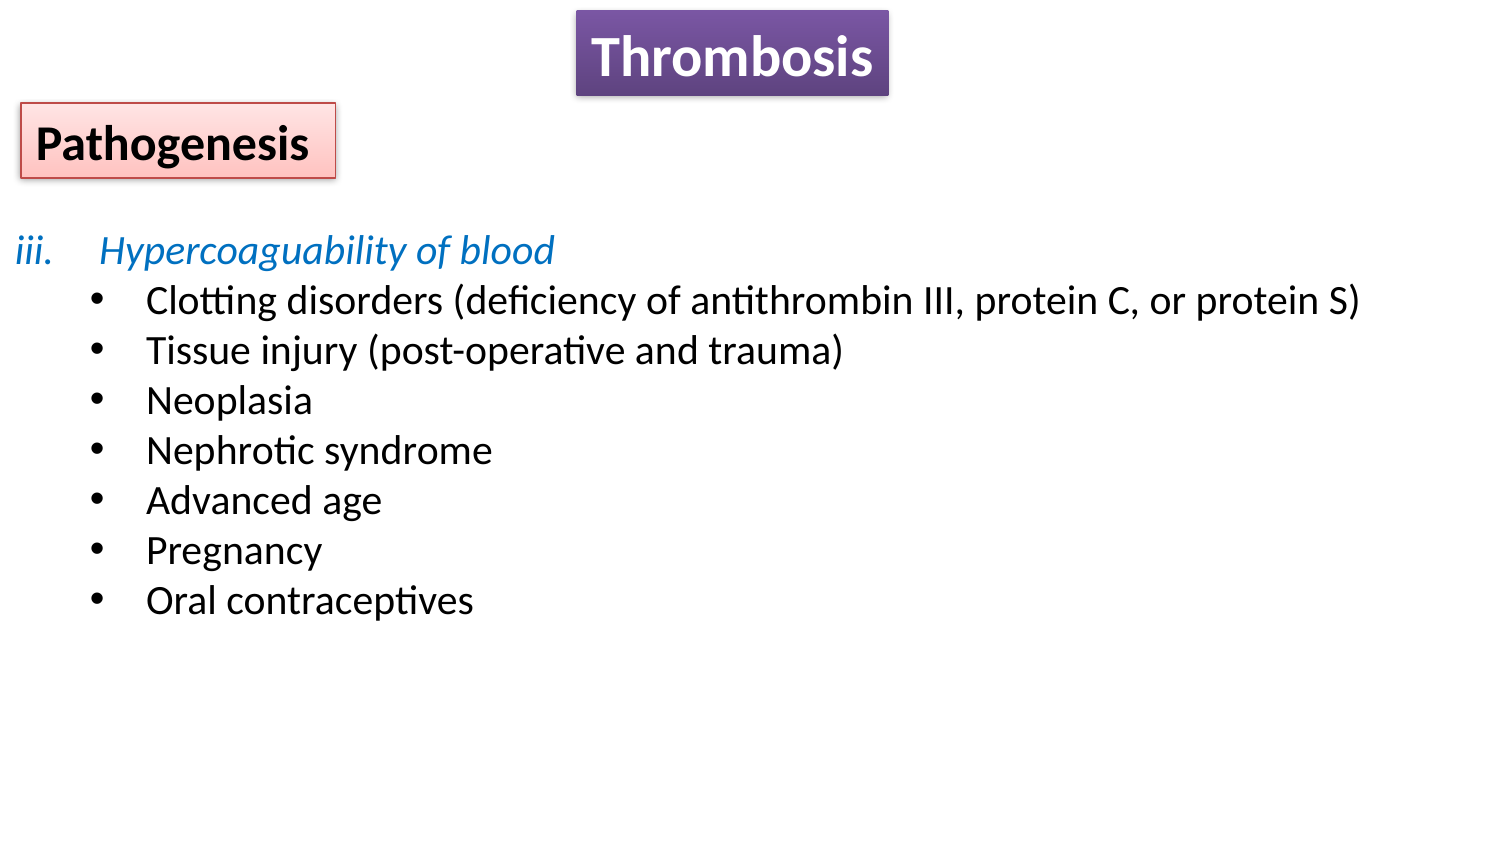

Thrombosis
Pathogenesis
Hypercoaguability of blood
Clotting disorders (deficiency of antithrombin III, protein C, or protein S)
Tissue injury (post-operative and trauma)
Neoplasia
Nephrotic syndrome
Advanced age
Pregnancy
Oral contraceptives